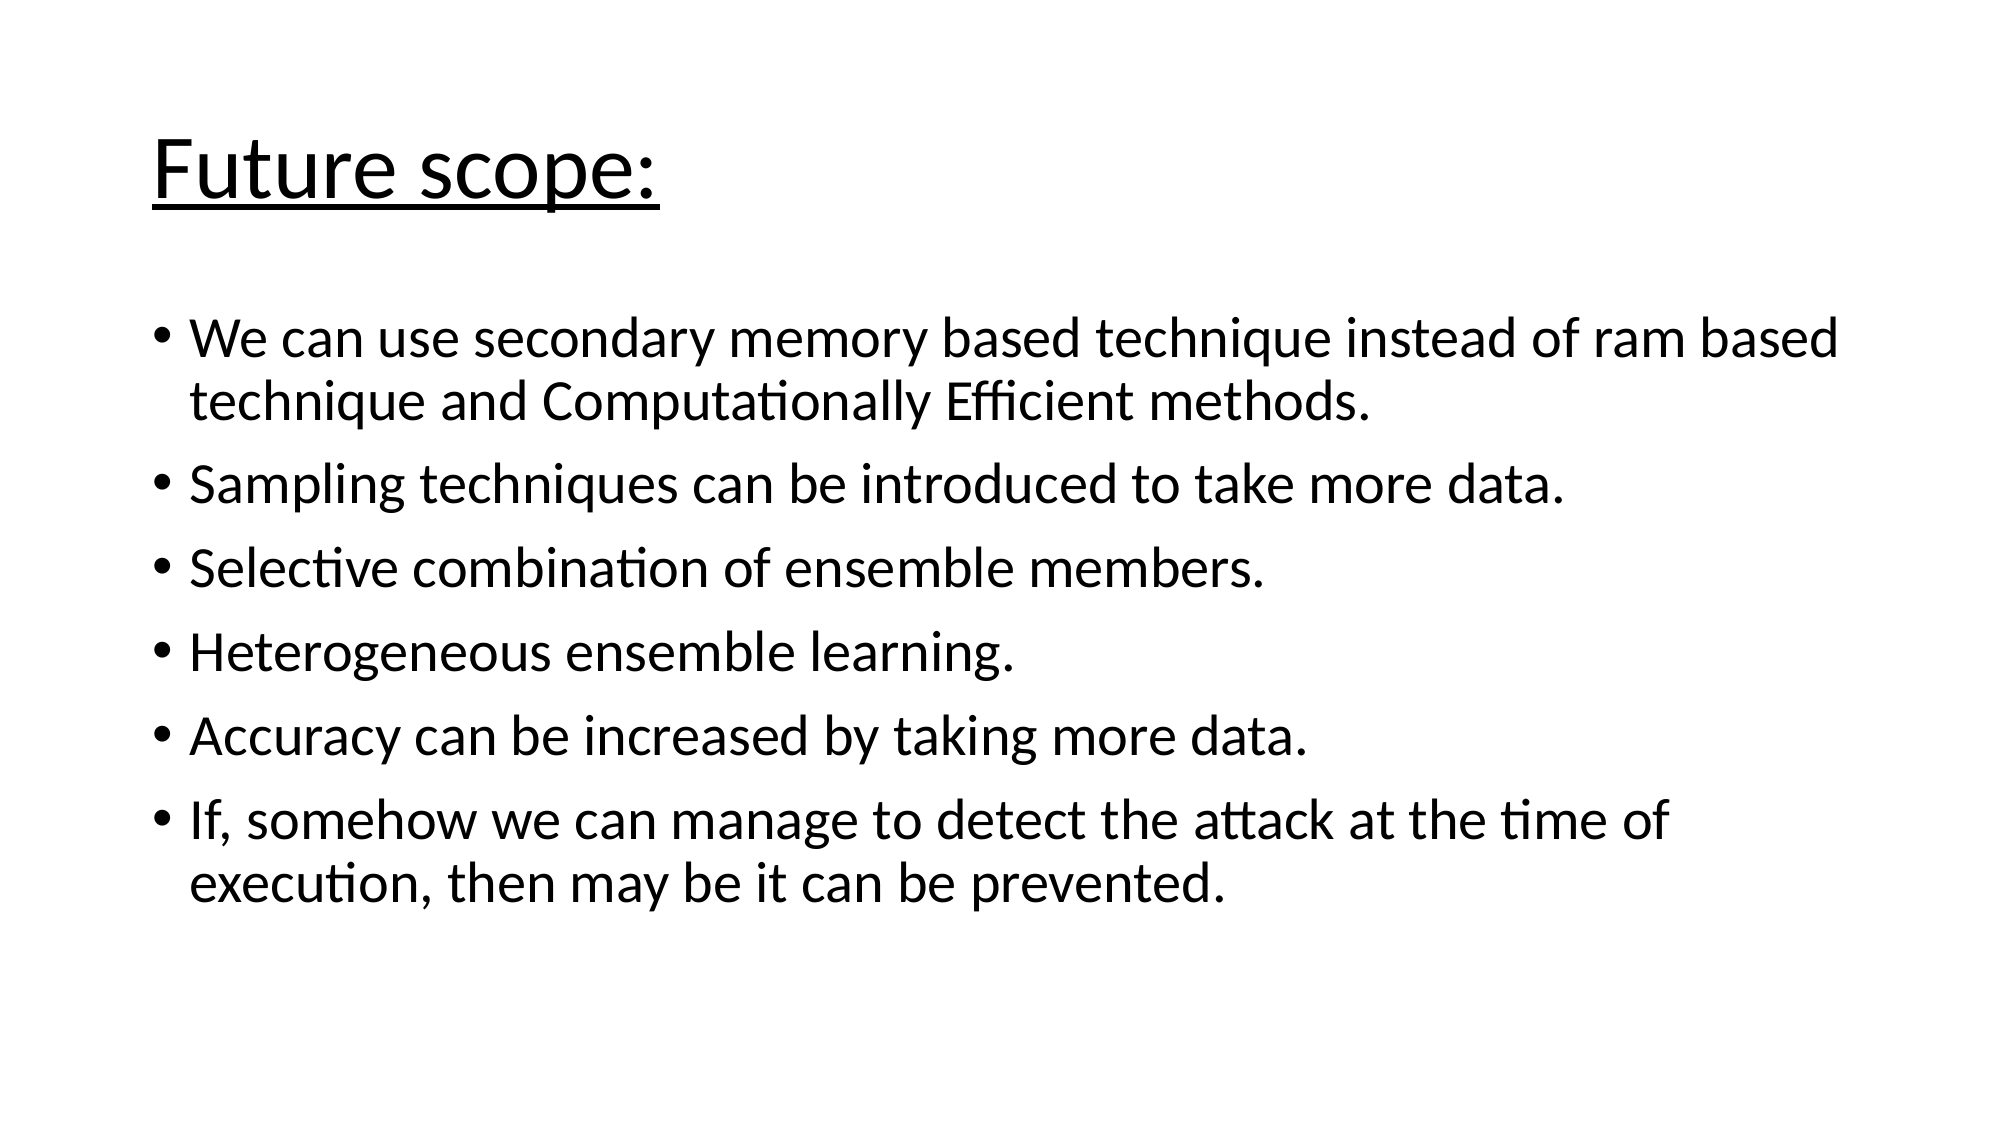

# Future scope:
We can use secondary memory based technique instead of ram based technique and Computationally Efficient methods.
Sampling techniques can be introduced to take more data.
Selective combination of ensemble members.
Heterogeneous ensemble learning.
Accuracy can be increased by taking more data.
If, somehow we can manage to detect the attack at the time of execution, then may be it can be prevented.